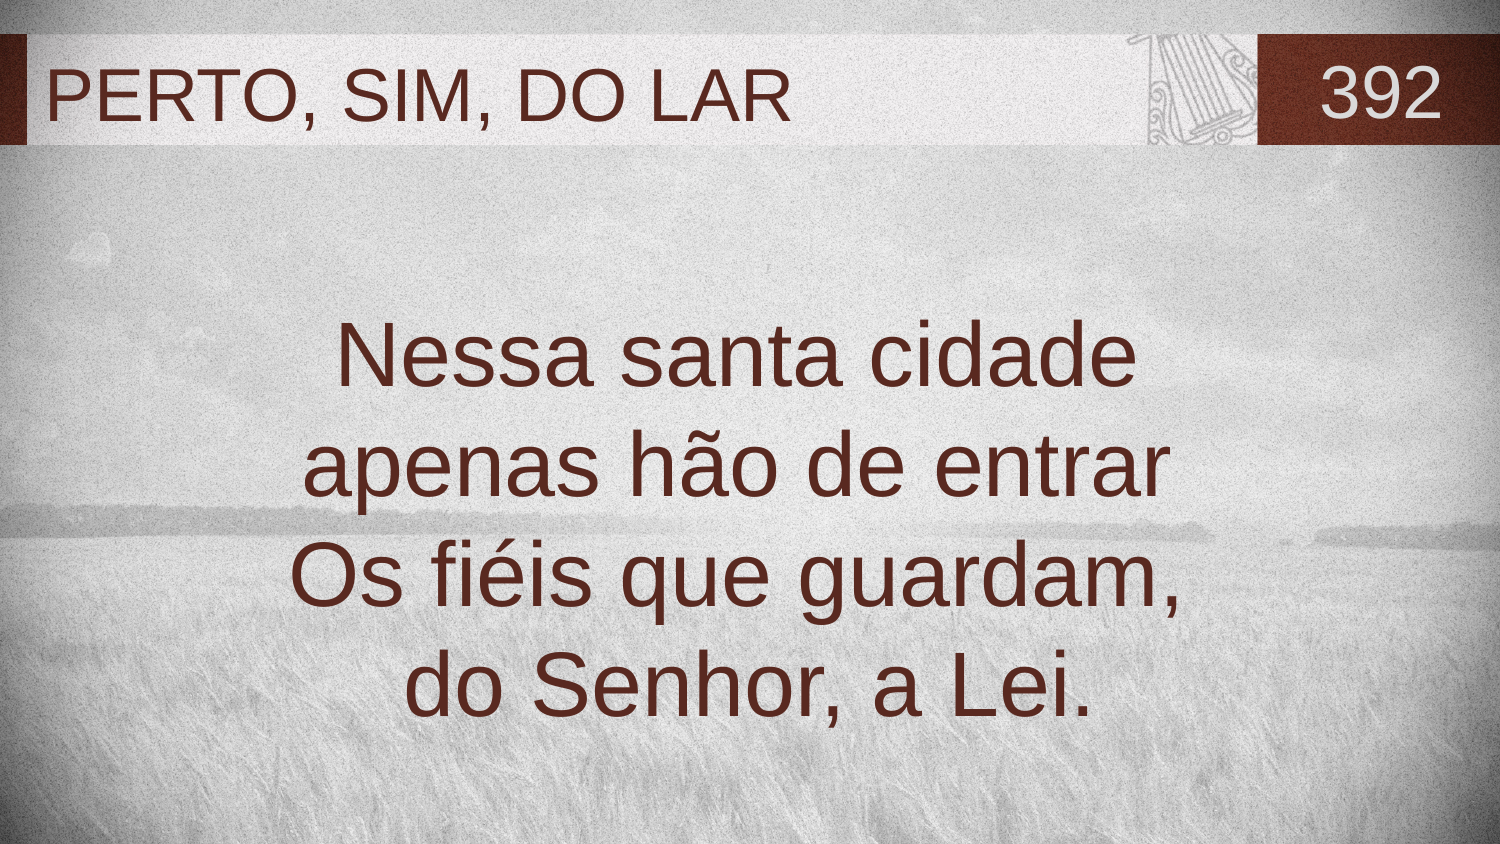

# PERTO, SIM, DO LAR
392
Nessa santa cidade
apenas hão de entrar
Os fiéis que guardam,
do Senhor, a Lei.